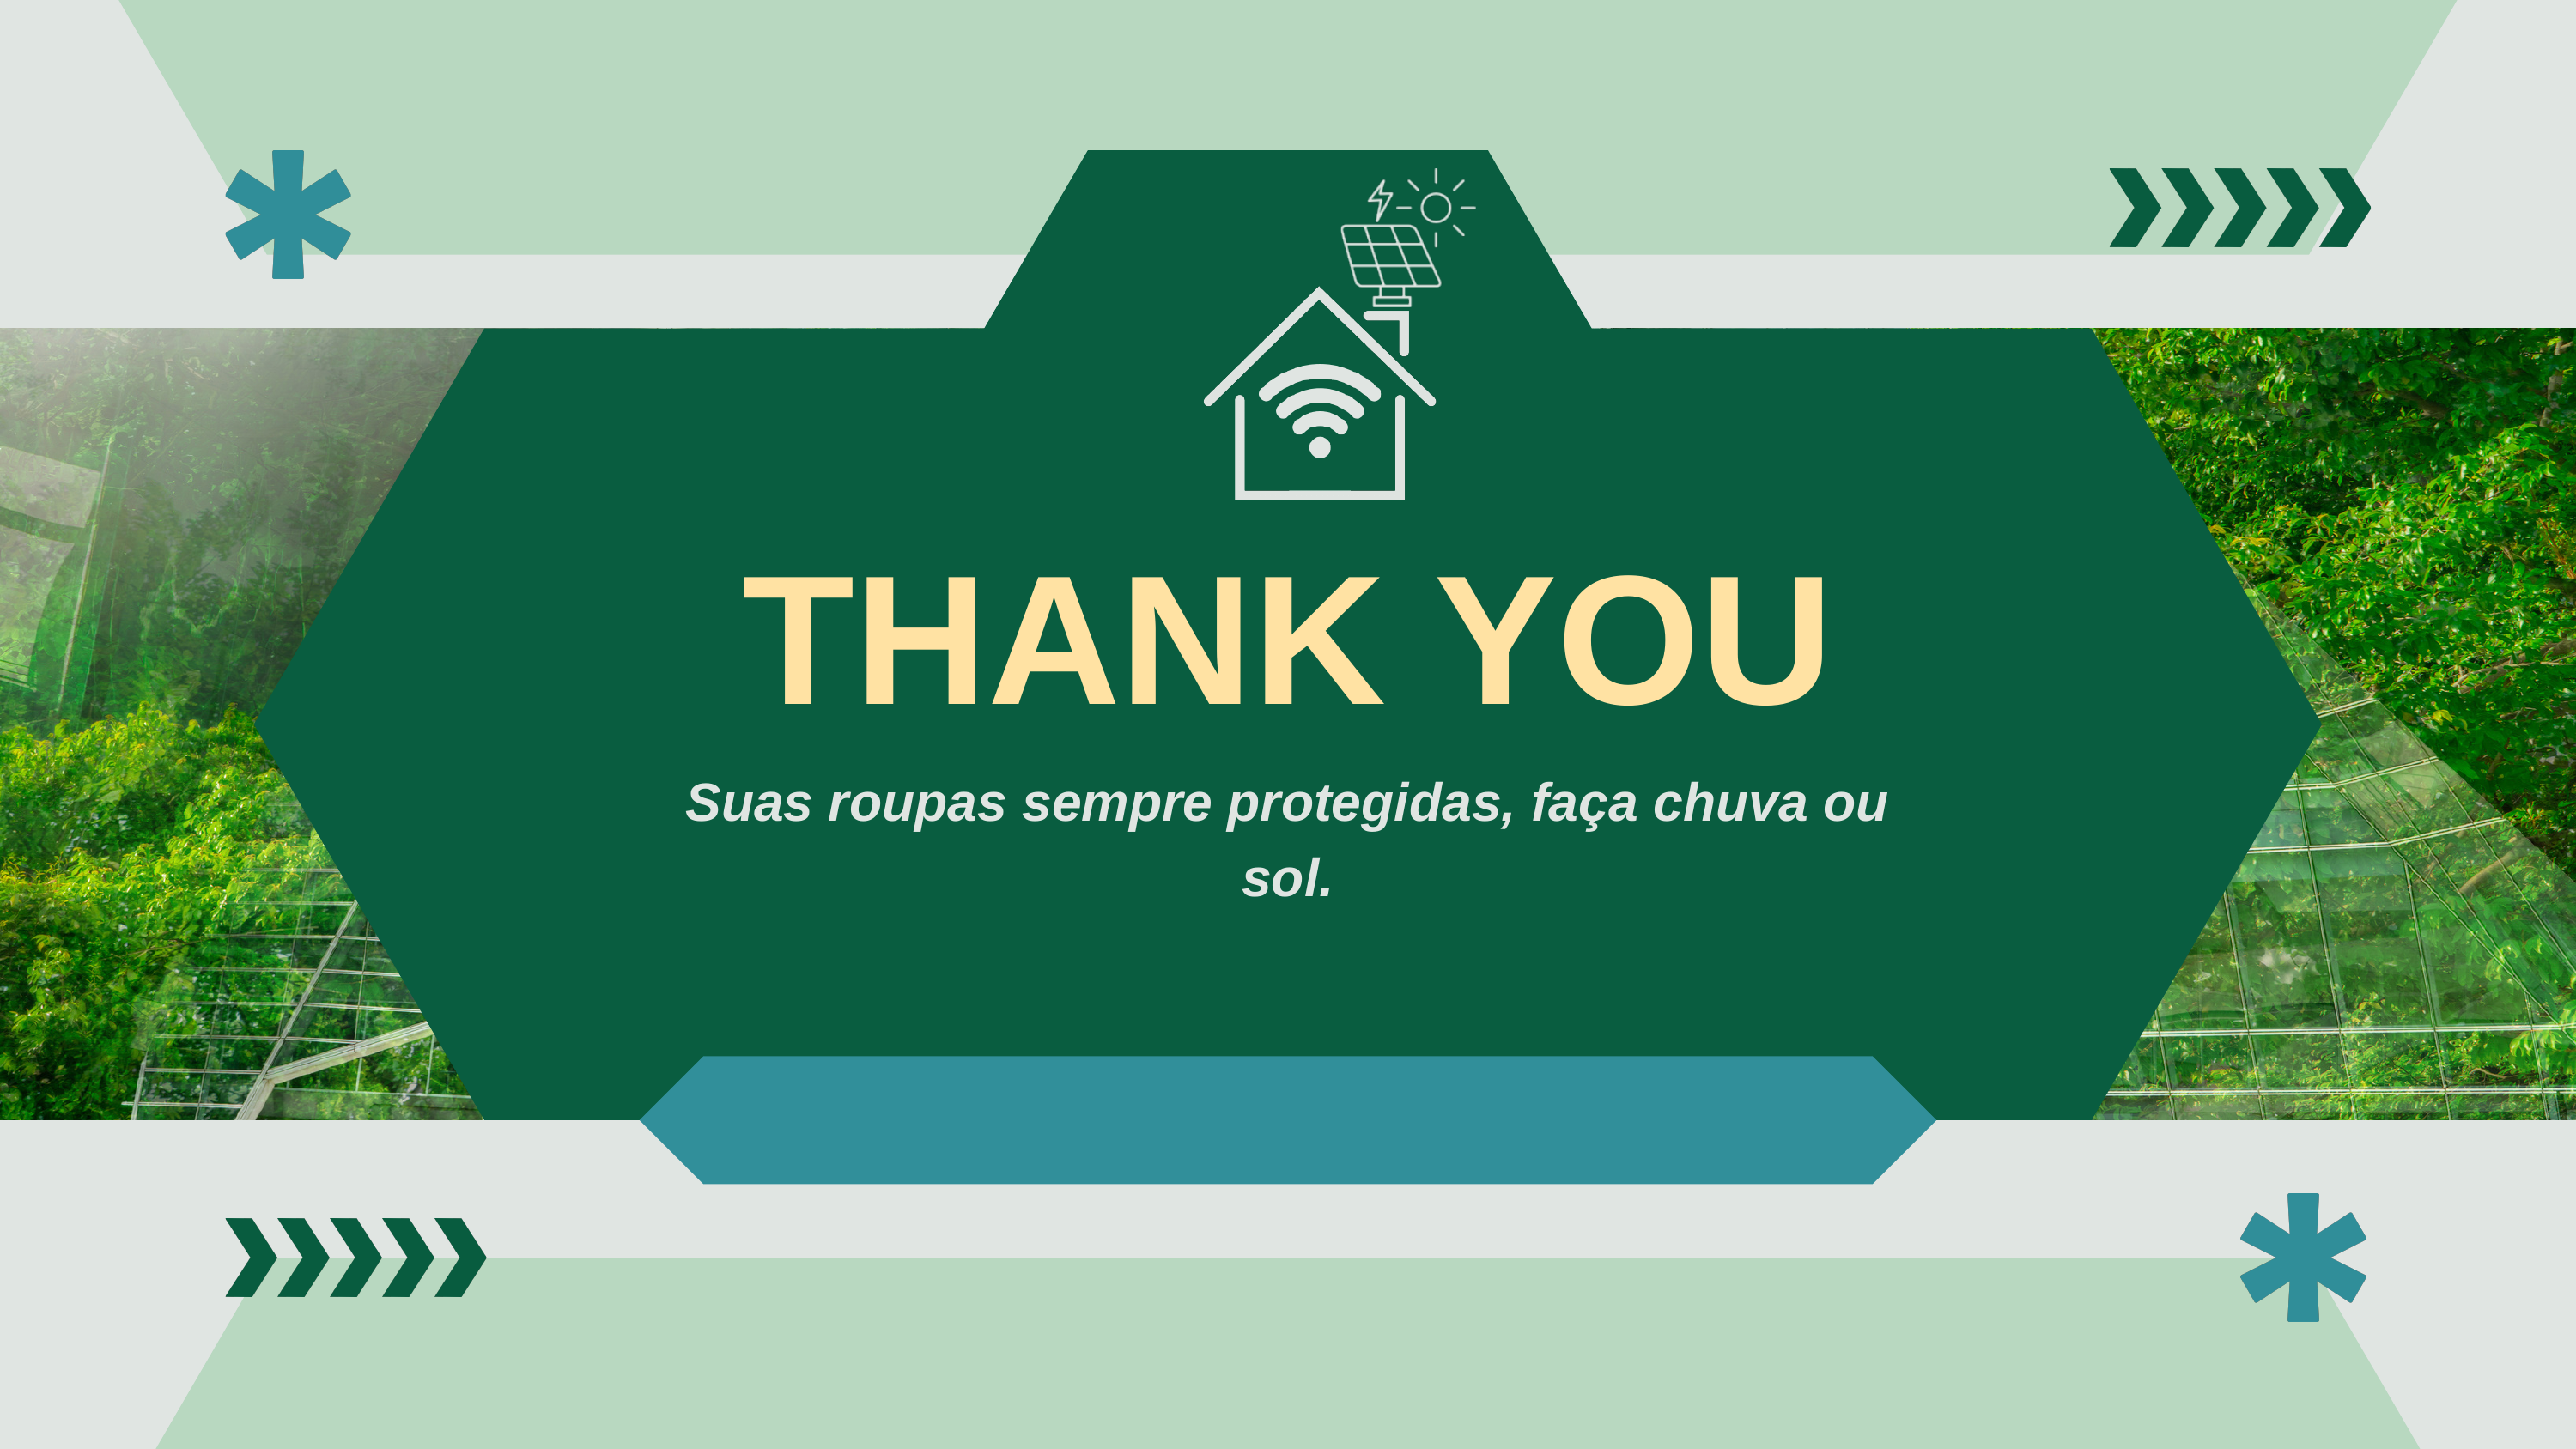

THANK YOU

Suas roupas sempre protegidas, faça chuva ou sol.